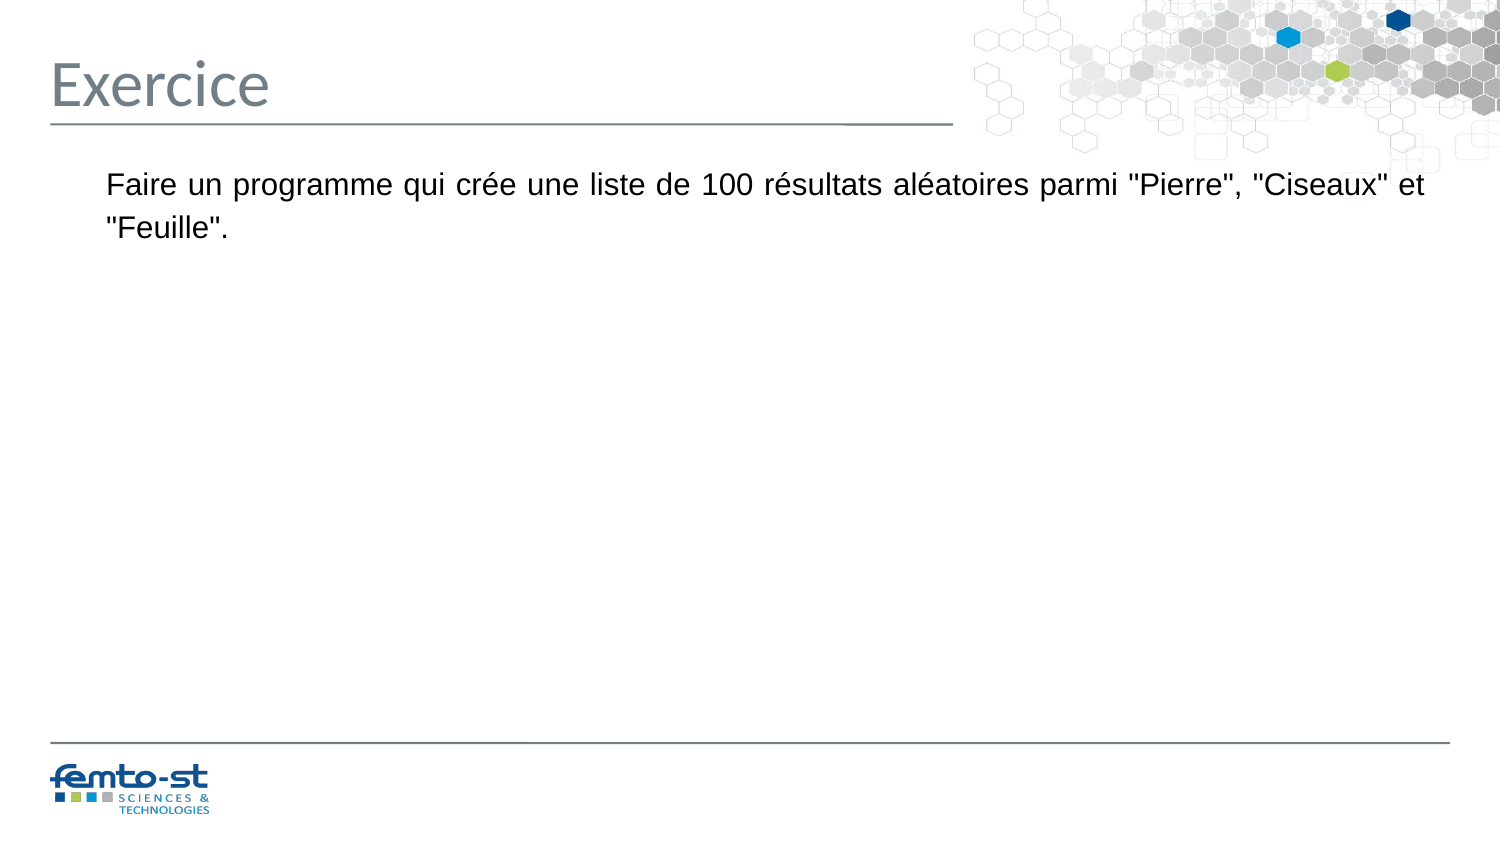

Exercice
Faire un programme qui crée une liste de 100 résultats aléatoires parmi "Pierre", "Ciseaux" et "Feuille".